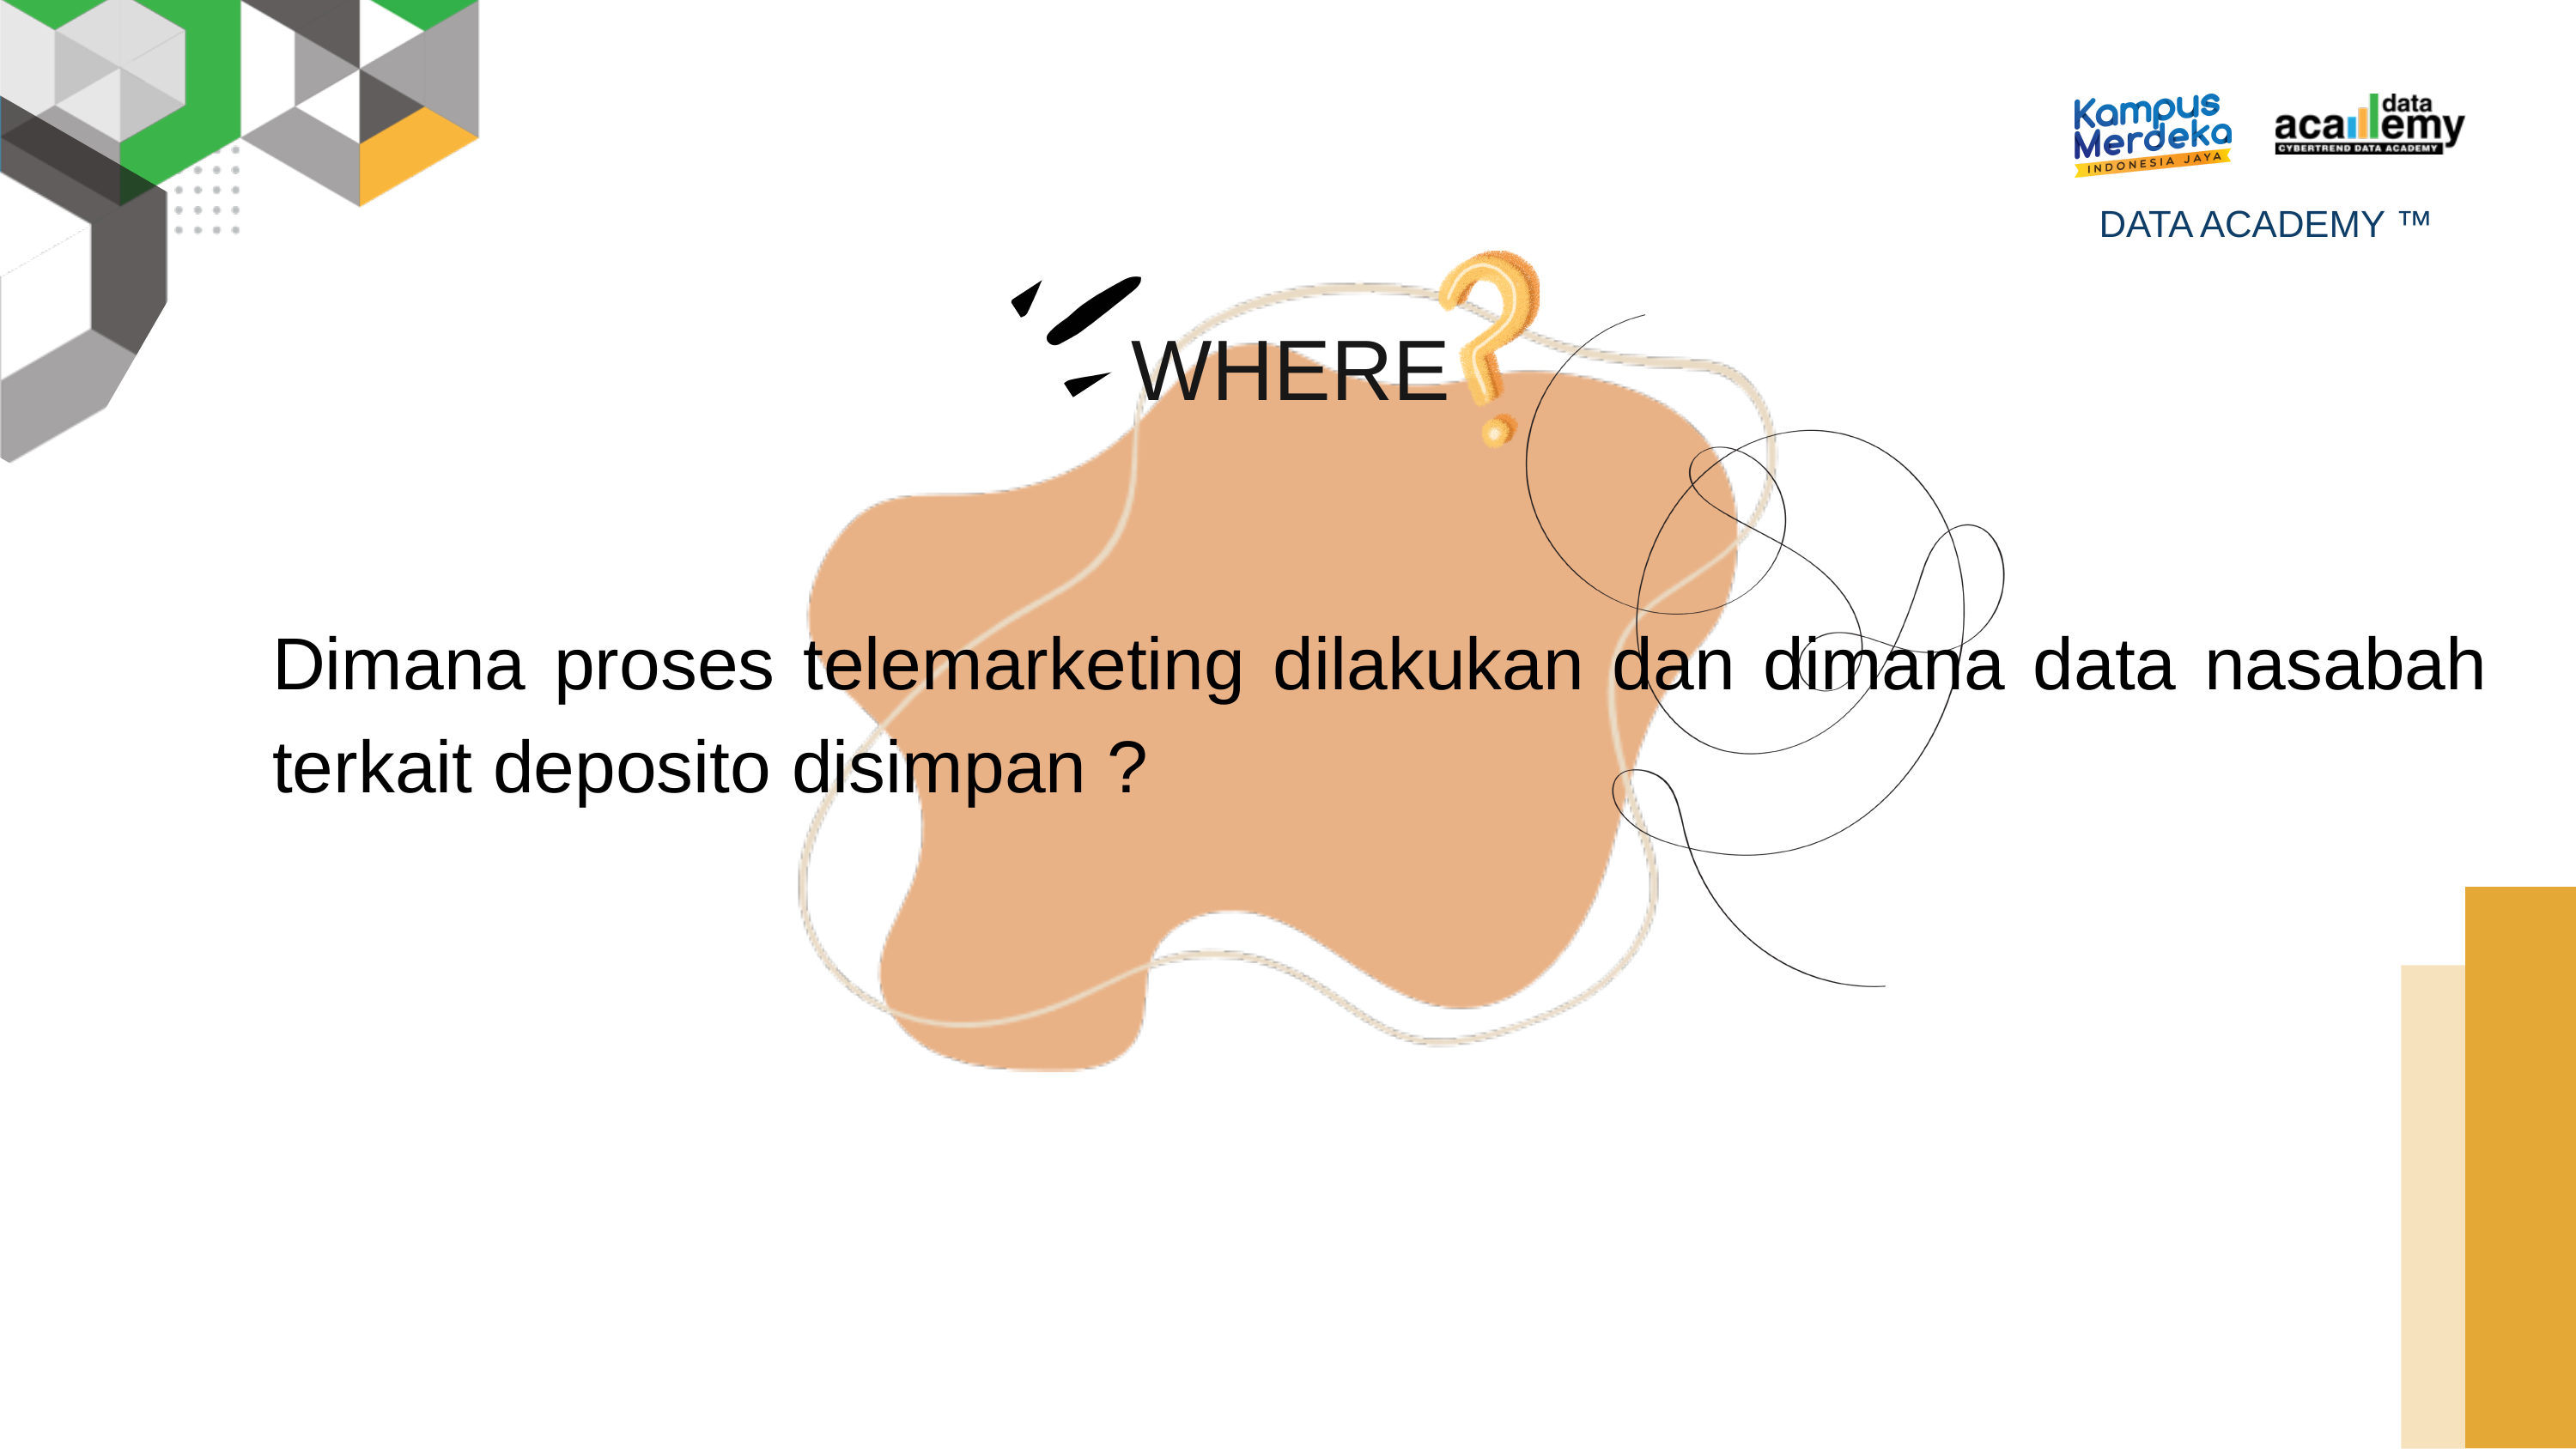

DATA ACADEMY ™

WHERE

Dimana proses telemarketing dilakukan dan dimana data nasabah terkait deposito disimpan ?